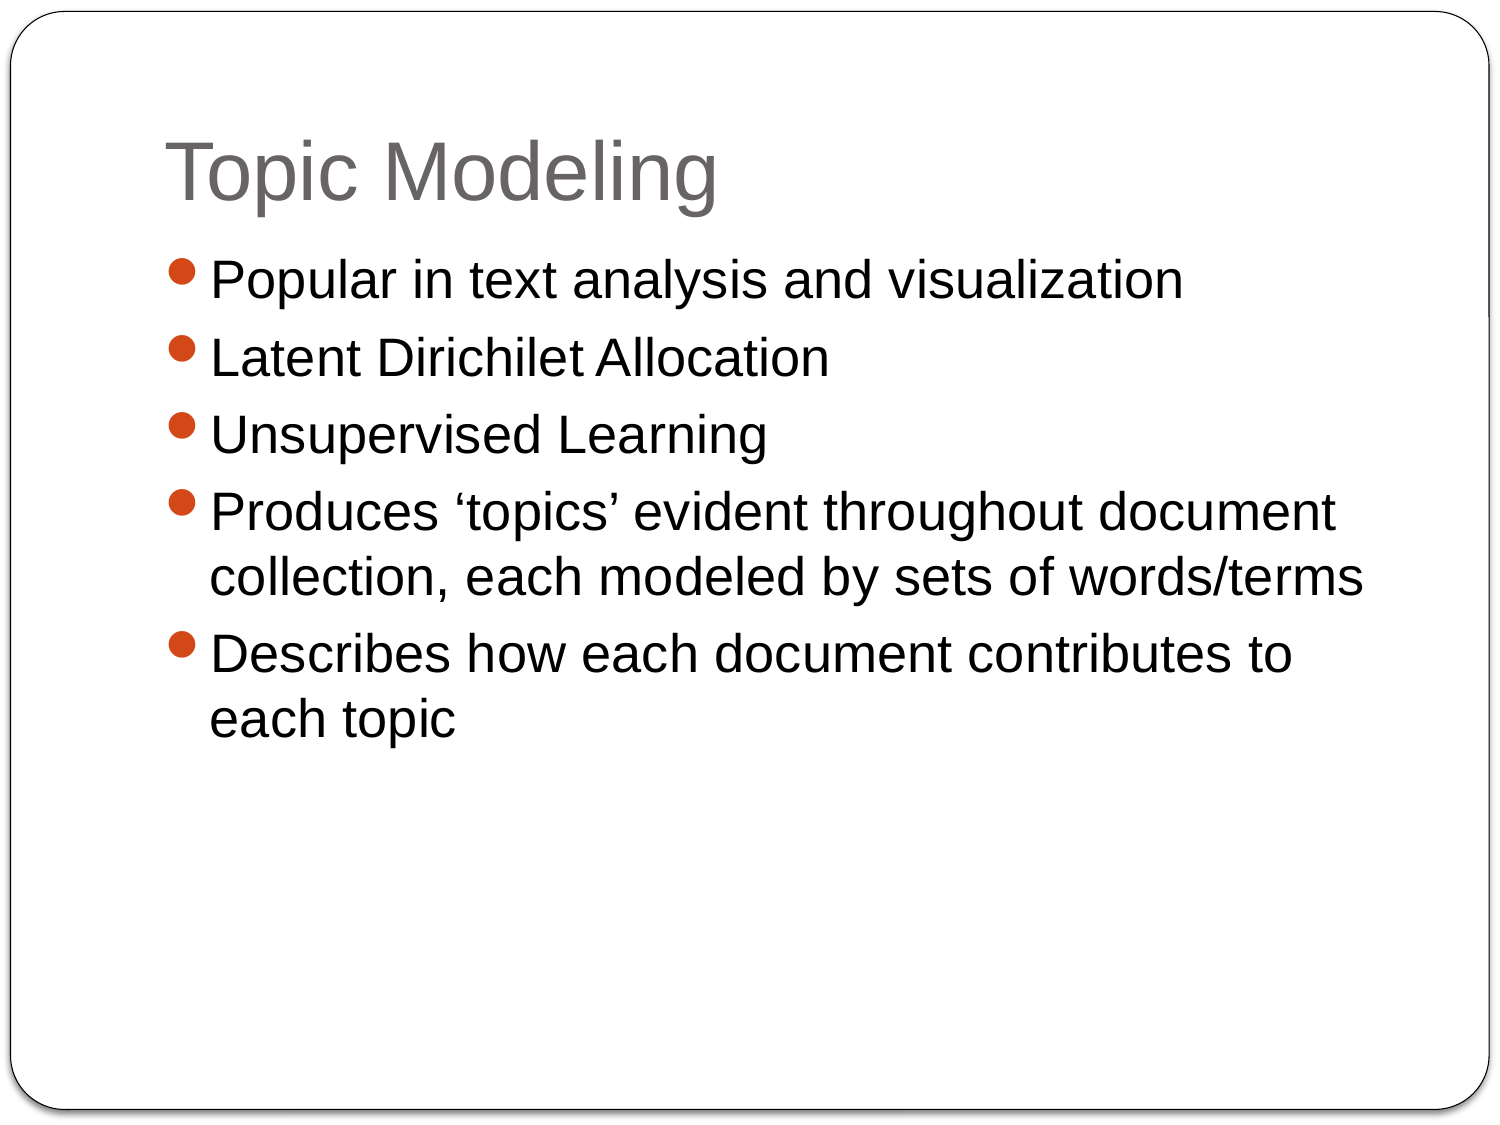

# Topic Modeling
Popular in text analysis and visualization
Latent Dirichilet Allocation
Unsupervised Learning
Produces ‘topics’ evident throughout document collection, each modeled by sets of words/terms
Describes how each document contributes to each topic